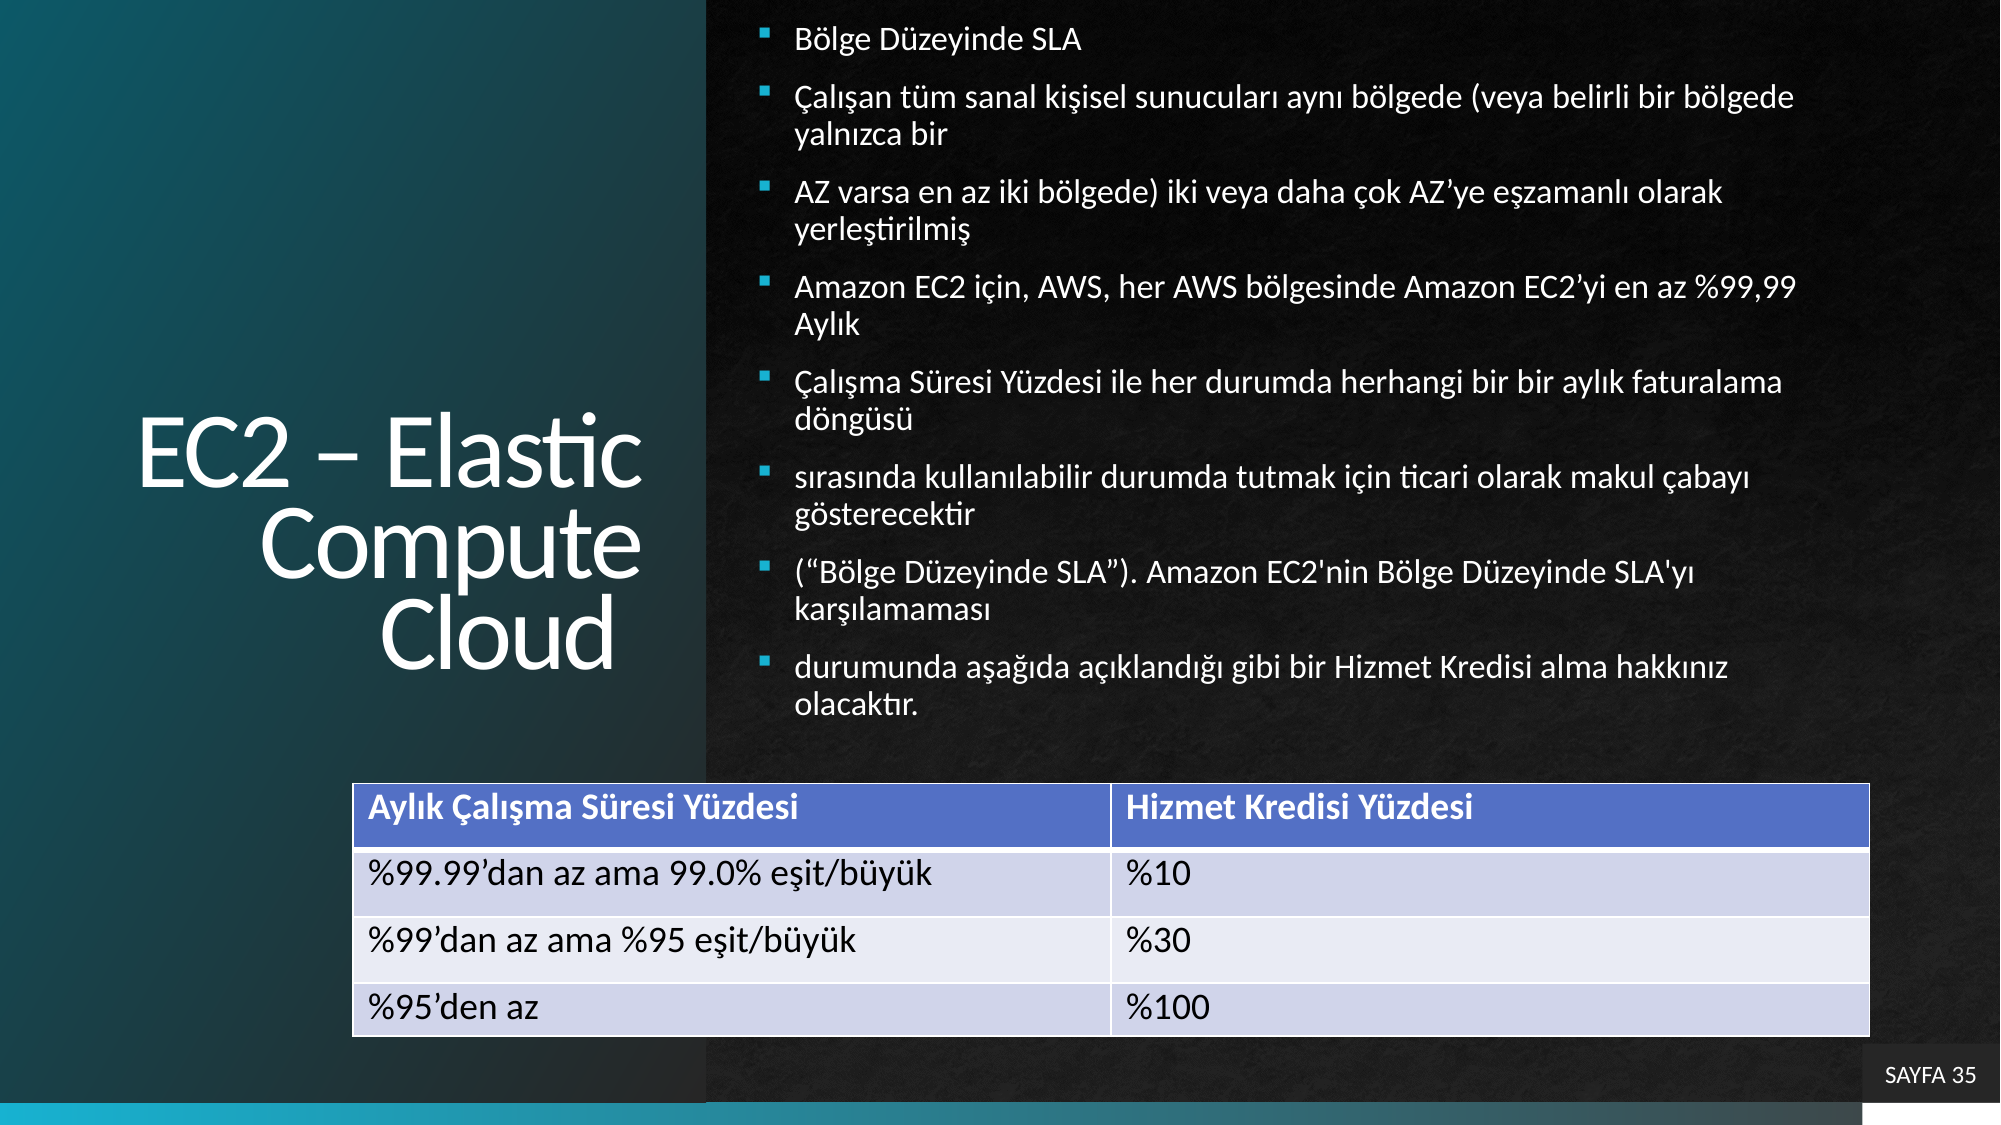

Bölge Düzeyinde SLA
Çalışan tüm sanal kişisel sunucuları aynı bölgede (veya belirli bir bölgede yalnızca bir
AZ varsa en az iki bölgede) iki veya daha çok AZ’ye eşzamanlı olarak yerleştirilmiş
Amazon EC2 için, AWS, her AWS bölgesinde Amazon EC2’yi en az %99,99 Aylık
Çalışma Süresi Yüzdesi ile her durumda herhangi bir bir aylık faturalama döngüsü
sırasında kullanılabilir durumda tutmak için ticari olarak makul çabayı gösterecektir
(“Bölge Düzeyinde SLA”). Amazon EC2'nin Bölge Düzeyinde SLA'yı karşılamaması
durumunda aşağıda açıklandığı gibi bir Hizmet Kredisi alma hakkınız olacaktır.
# EC2 – Elastic Compute Cloud
| Aylık Çalışma Süresi Yüzdesi | Hizmet Kredisi Yüzdesi |
| --- | --- |
| %99.99’dan az ama 99.0% eşit/büyük | %10 |
| %99’dan az ama %95 eşit/büyük | %30 |
| %95’den az | %100 |
SAYFA 35